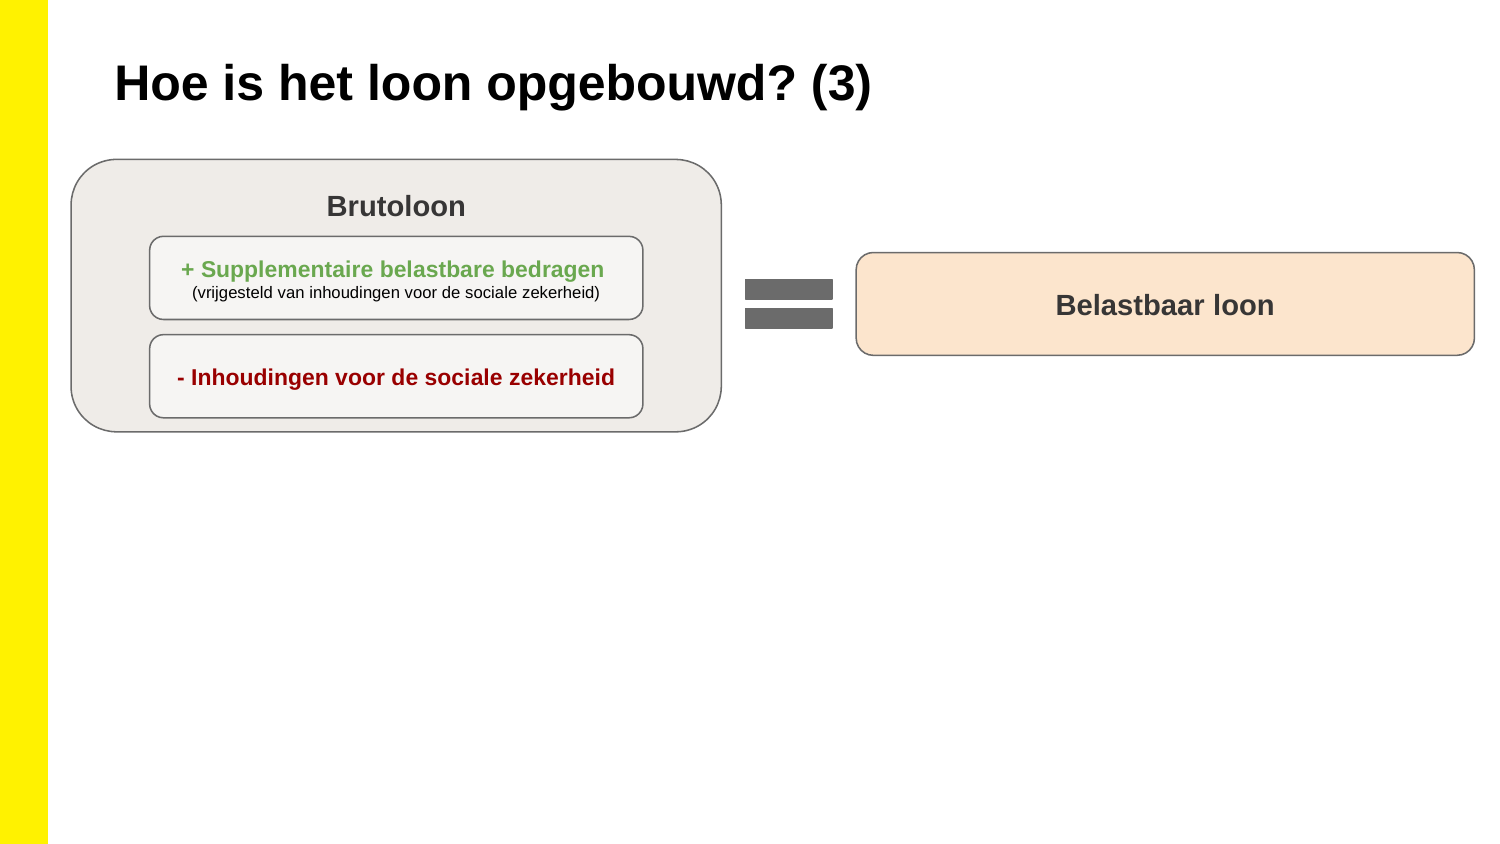

Hoe is het loon opgebouwd? (3)
Brutoloon
+ Supplementaire belastbare bedragen
(vrijgesteld van inhoudingen voor de sociale zekerheid)
Belastbaar loon

- Inhoudingen voor de sociale zekerheid